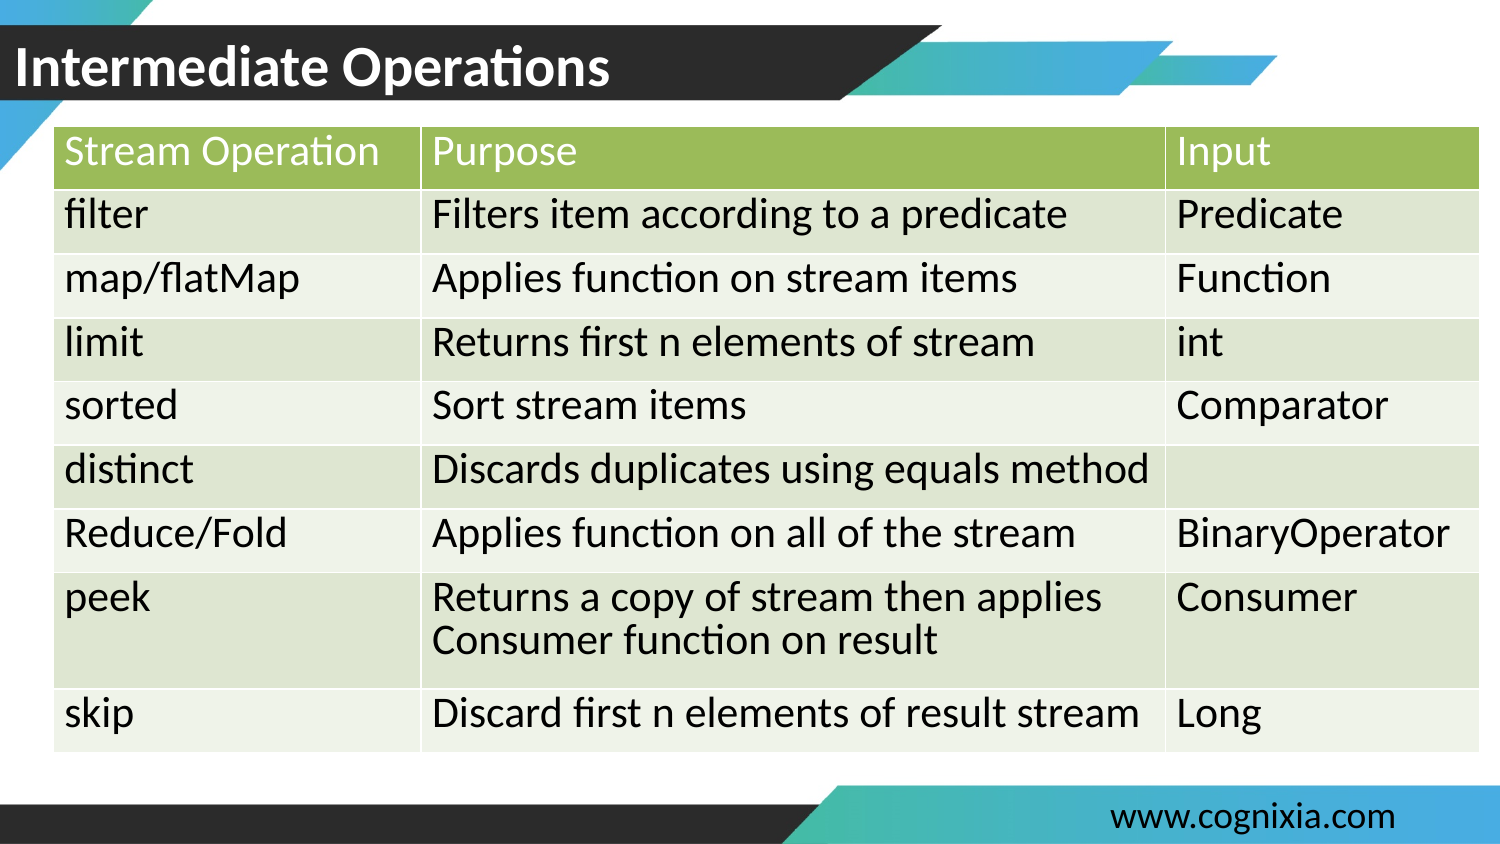

114
# Intermediate Operations
| Stream Operation | Purpose | Input |
| --- | --- | --- |
| filter | Filters item according to a predicate | Predicate |
| map/flatMap | Applies function on stream items | Function |
| limit | Returns first n elements of stream | int |
| sorted | Sort stream items | Comparator |
| distinct | Discards duplicates using equals method |  |
| Reduce/Fold | Applies function on all of the stream | BinaryOperator |
| peek | Returns a copy of stream then applies Consumer function on result | Consumer |
| skip | Discard first n elements of result stream | Long |